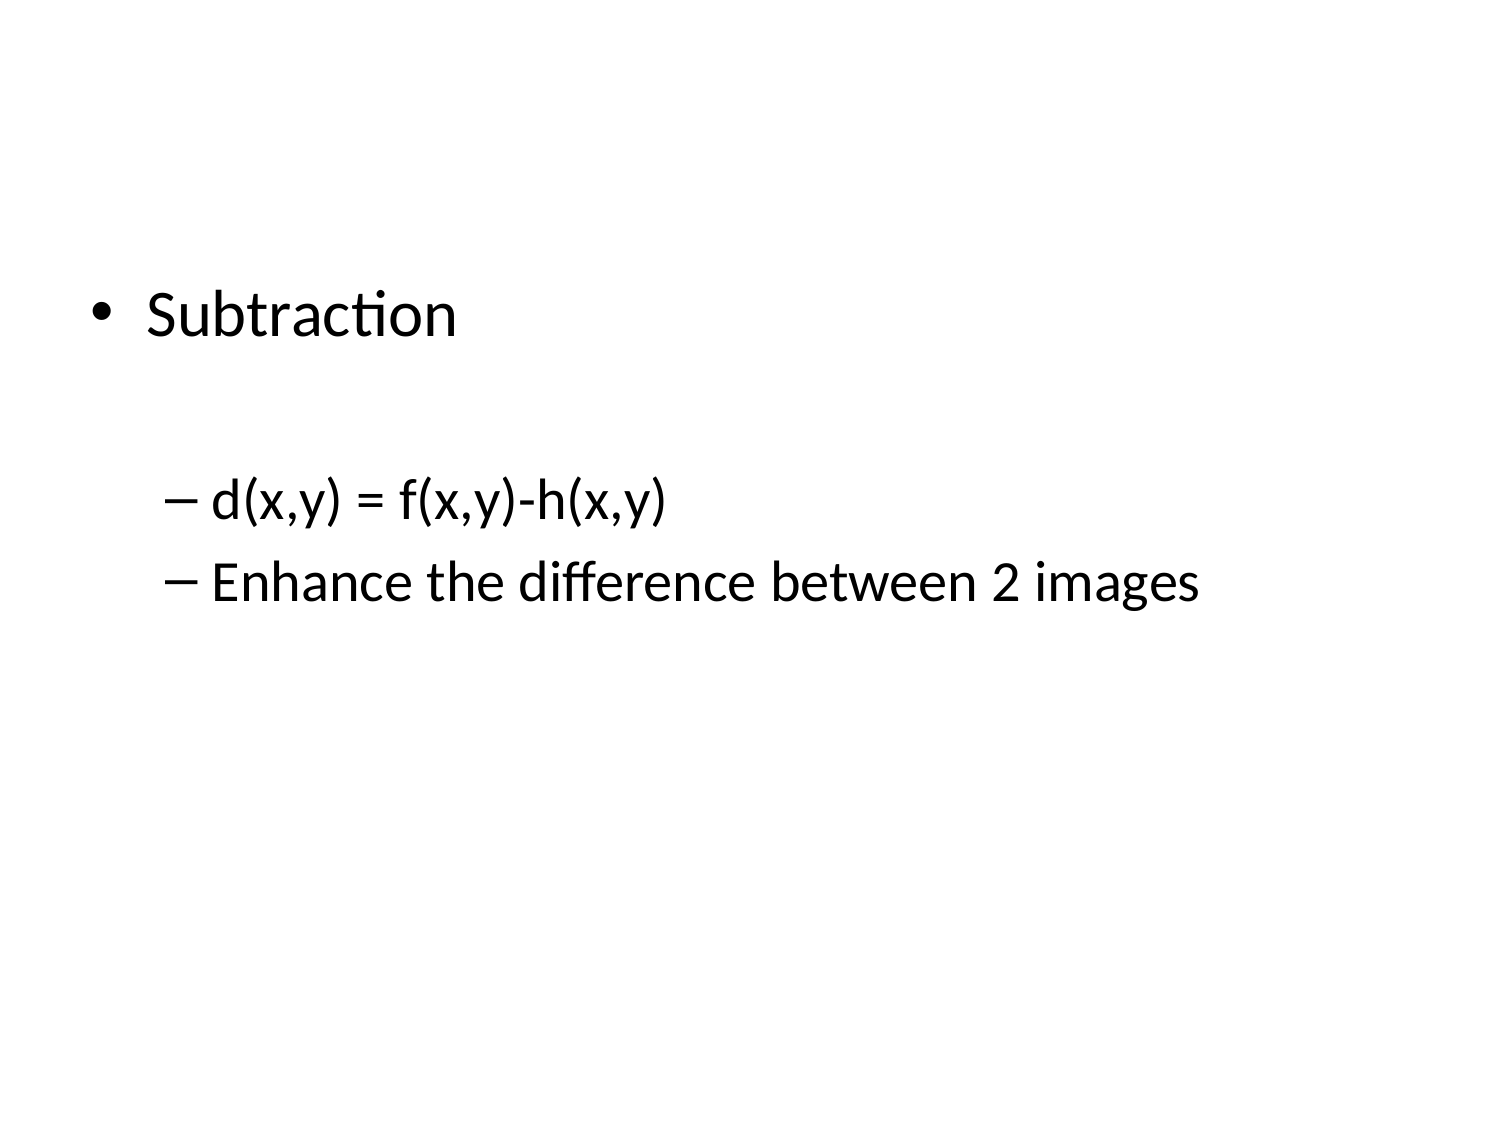

#
Subtraction

d(x,y) = f(x,y)-h(x,y)
Enhance the difference between 2 images